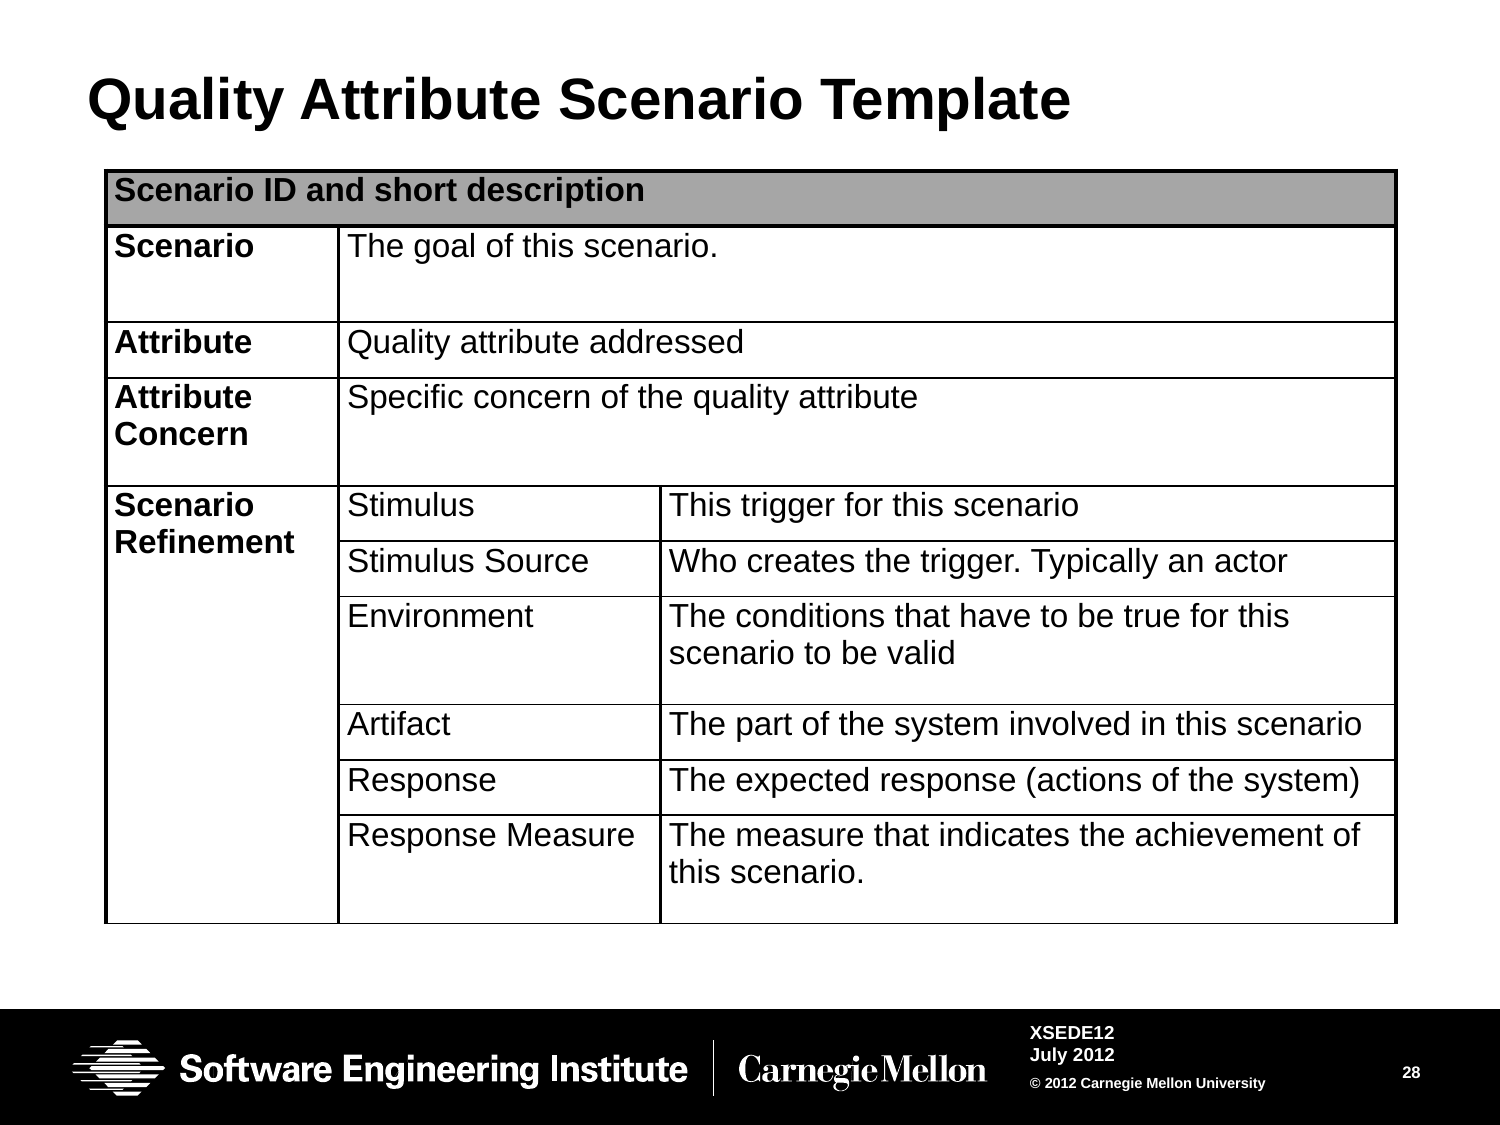

# Quality Attribute Scenario Template
| Scenario ID and short description |  |  |
| --- | --- | --- |
| Scenario | The goal of this scenario. |  |
| Attribute | Quality attribute addressed |  |
| Attribute Concern | Specific concern of the quality attribute |  |
| Scenario Refinement | Stimulus | This trigger for this scenario |
|  | Stimulus Source | Who creates the trigger. Typically an actor |
|  | Environment | The conditions that have to be true for this scenario to be valid |
|  | Artifact | The part of the system involved in this scenario |
|  | Response | The expected response (actions of the system) |
|  | Response Measure | The measure that indicates the achievement of this scenario. |